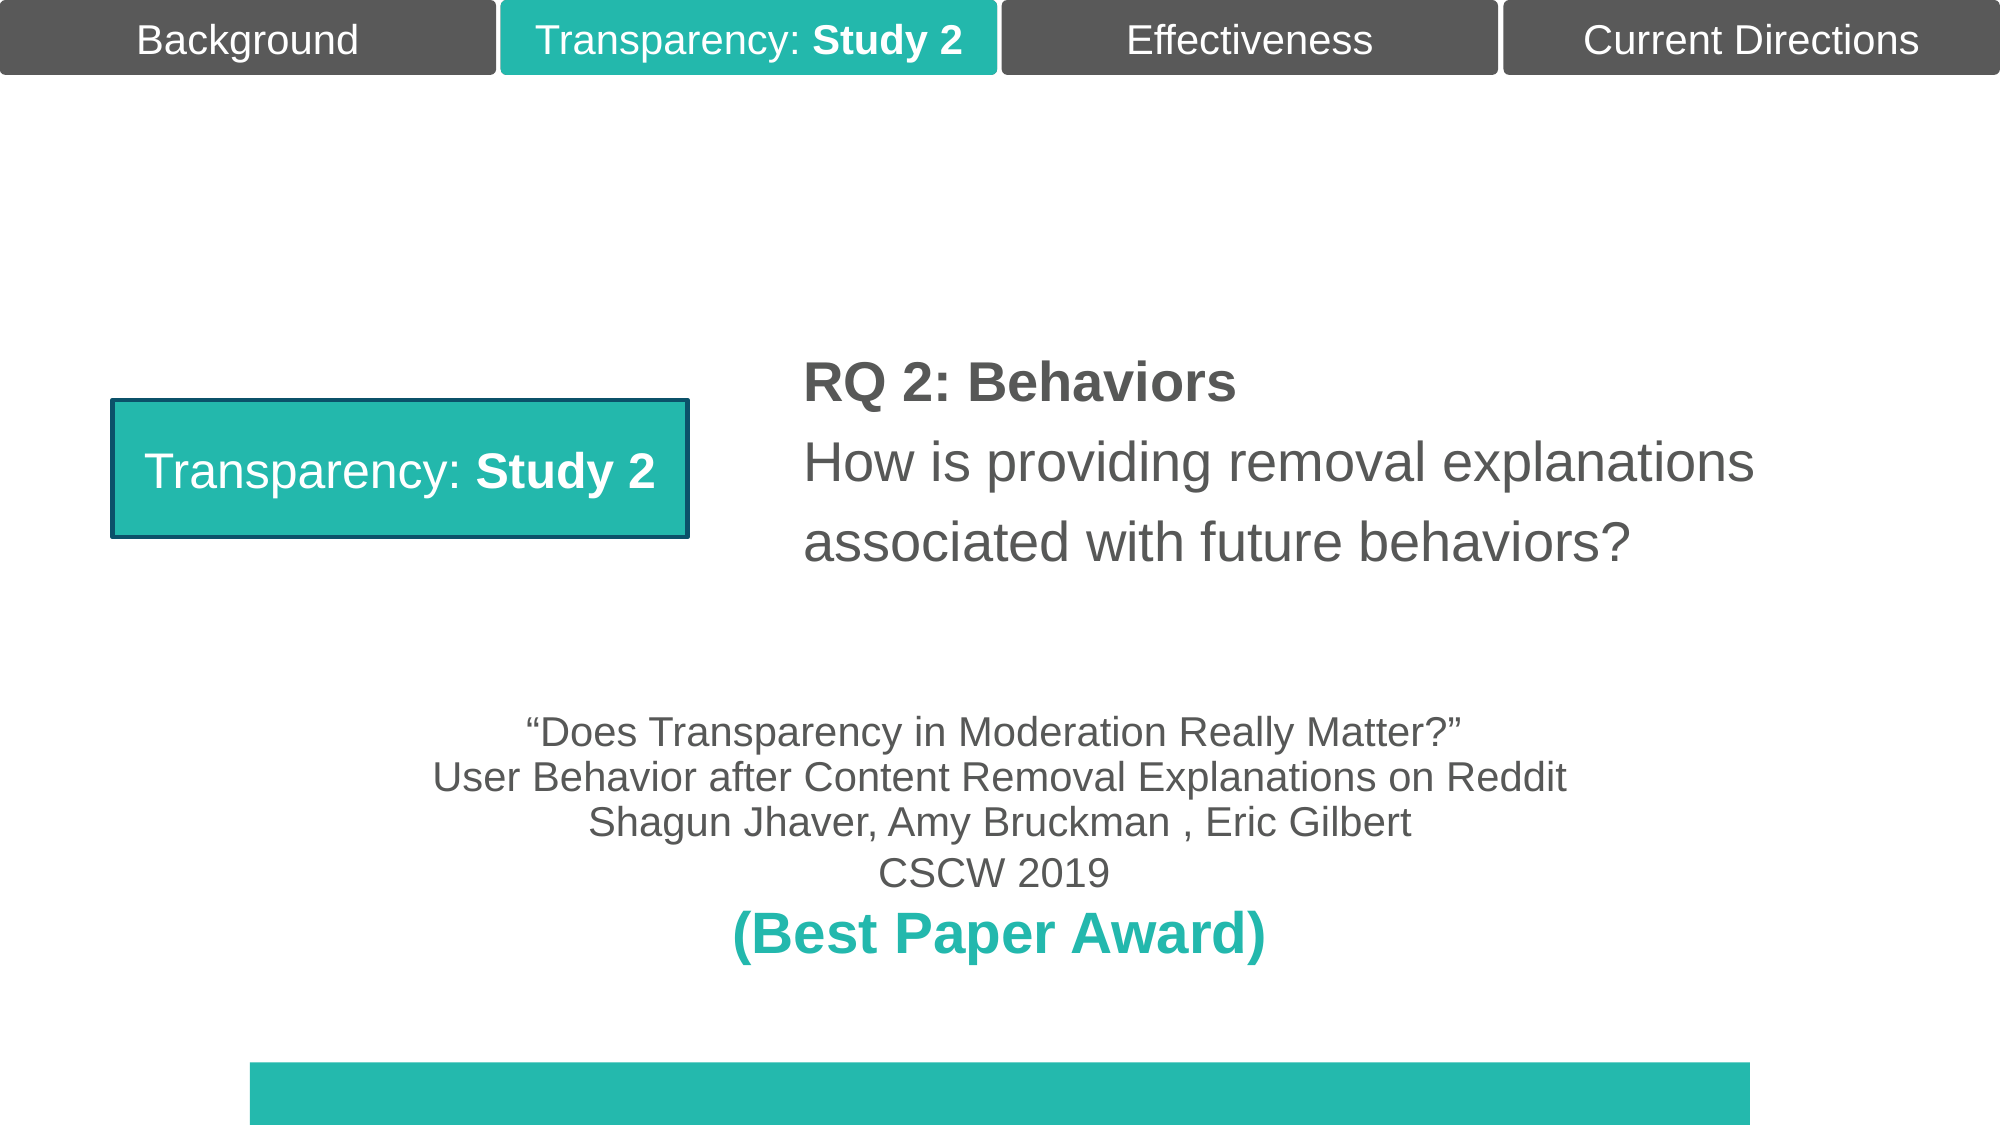

Transparency: Study 2
RQ 2: Behaviors
How is providing removal explanations associated with future behaviors?
Transparency: Study 2
“Does Transparency in Moderation Really Matter?”
User Behavior after Content Removal Explanations on Reddit
Shagun Jhaver, Amy Bruckman , Eric Gilbert
CSCW 2019
(Best Paper Award)